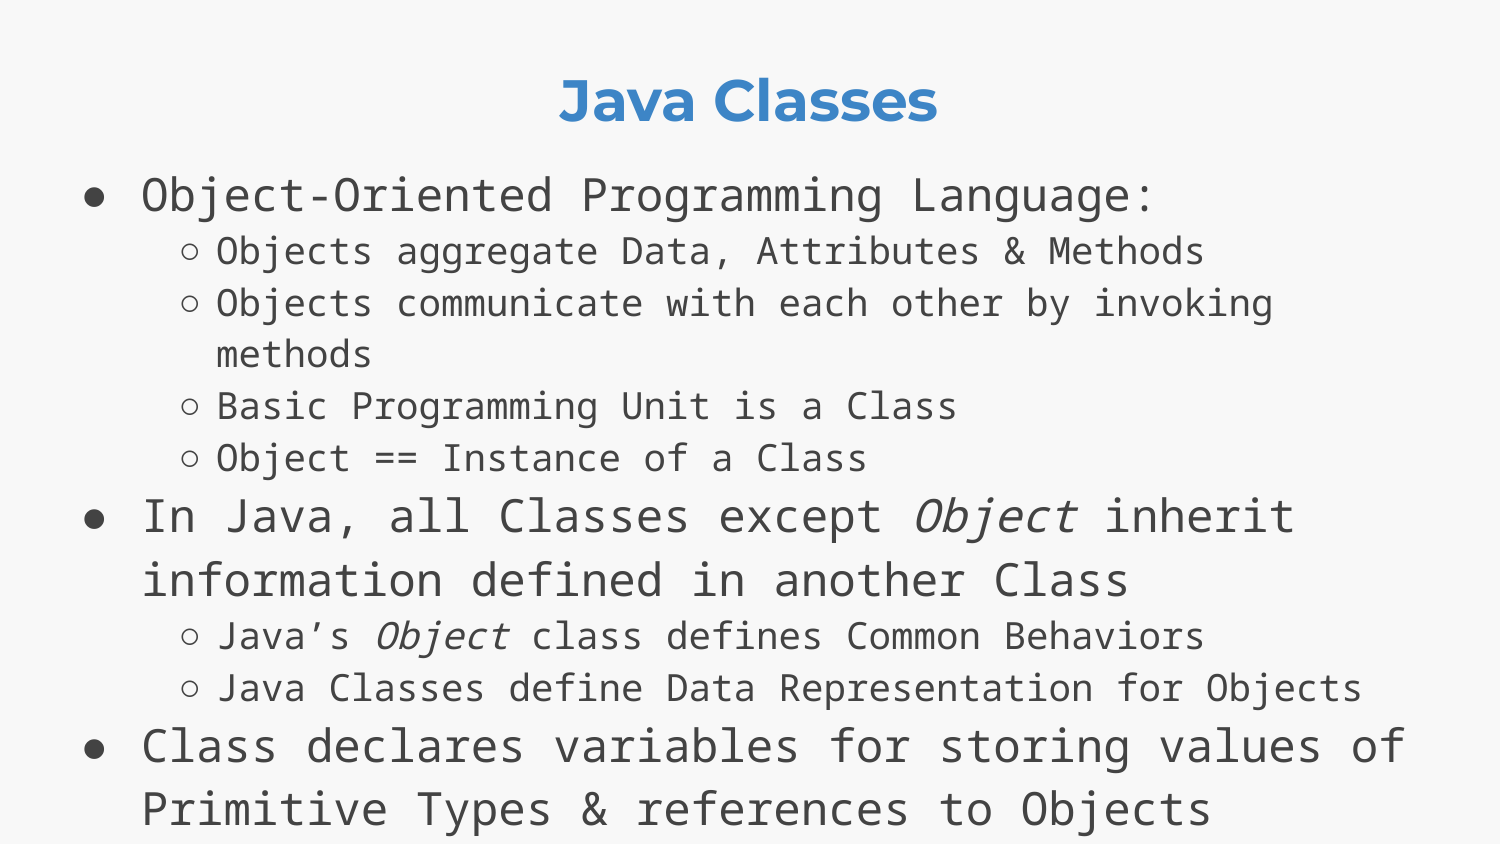

# Java Classes
Object-Oriented Programming Language:
Objects aggregate Data, Attributes & Methods
Objects communicate with each other by invoking methods
Basic Programming Unit is a Class
Object == Instance of a Class
In Java, all Classes except Object inherit information defined in another Class
Java’s Object class defines Common Behaviors
Java Classes define Data Representation for Objects
Class declares variables for storing values of Primitive Types & references to Objects